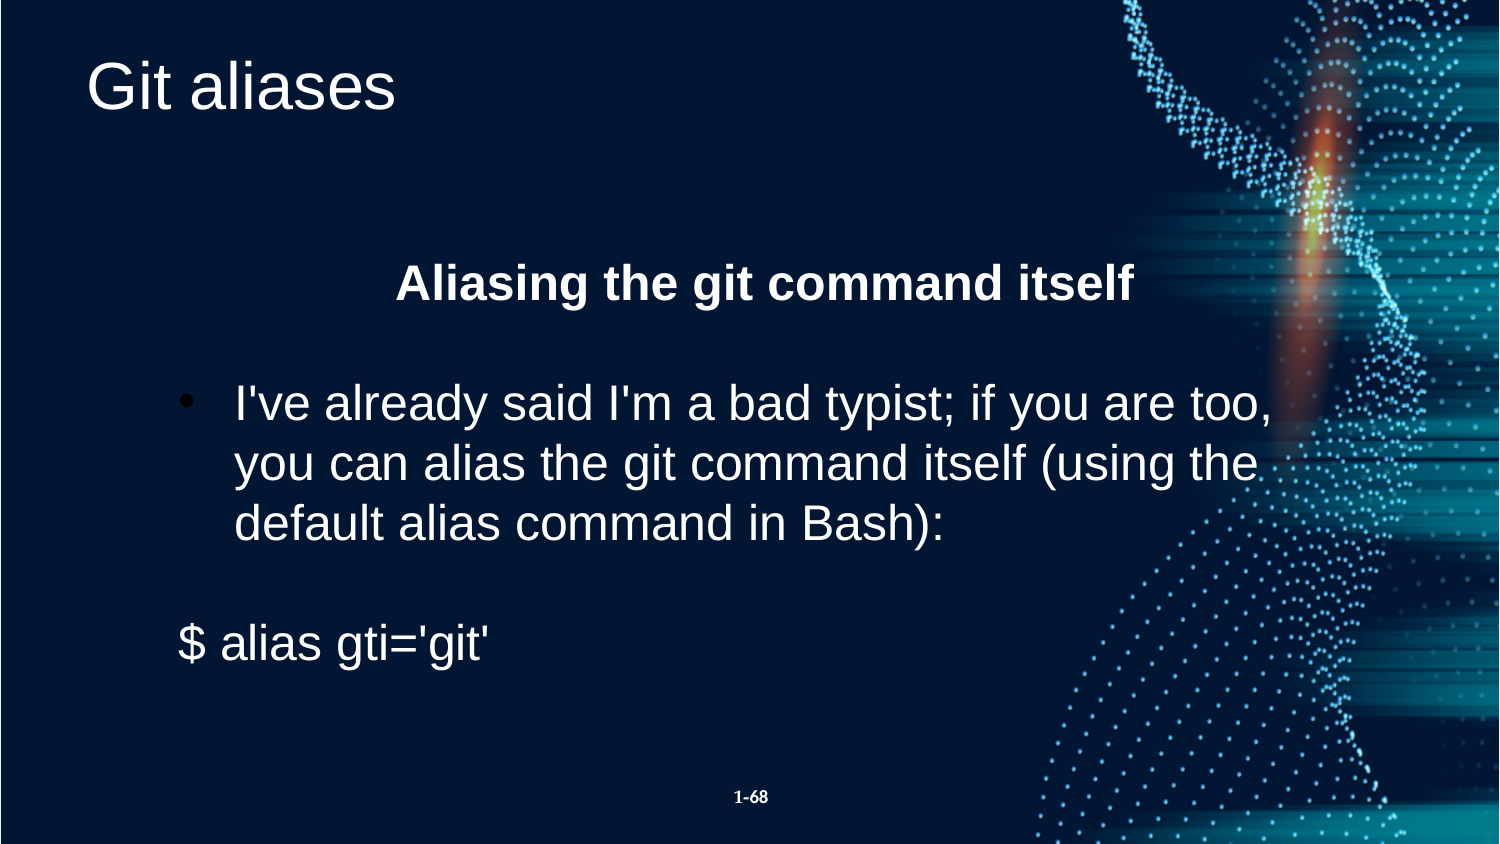

Git aliases
Aliasing the git command itself

I've already said I'm a bad typist; if you are too, you can alias the git command itself (using the default alias command in Bash):

$ alias gti='git'
1-68